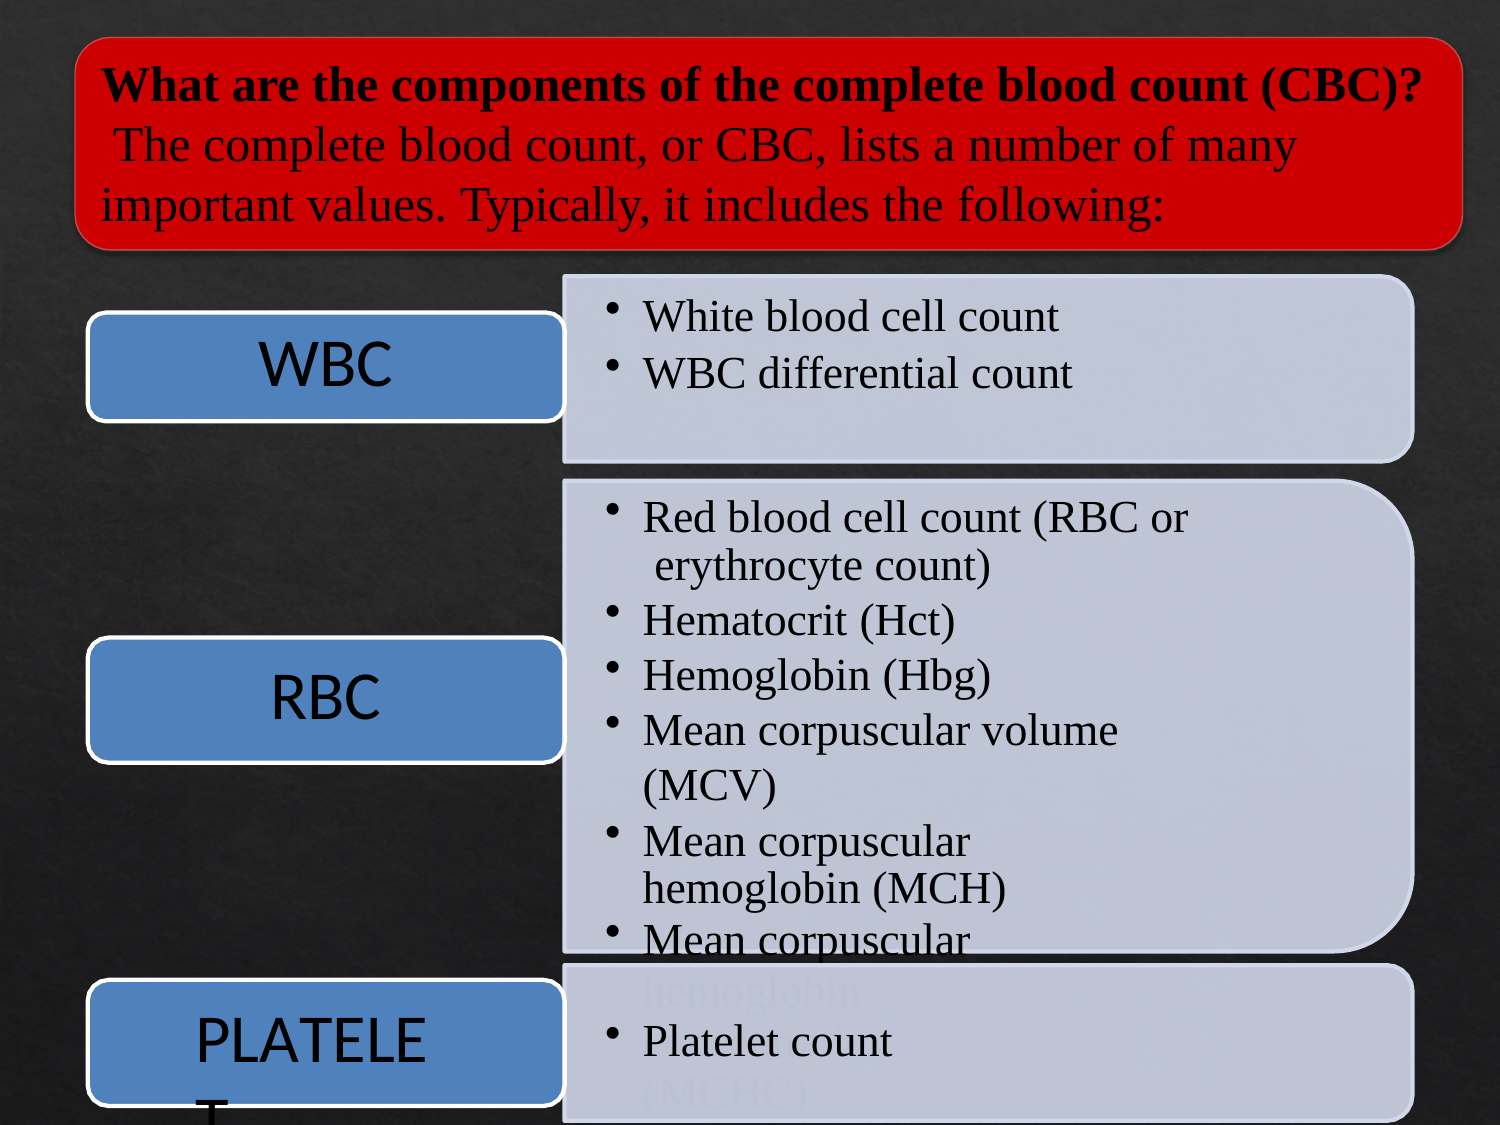

What are the components of the complete blood count (CBC)?  The complete blood count, or CBC, lists a number of many  important values. Typically, it includes the following:

White blood cell count
WBC differential count

Red blood cell count (RBC or  erythrocyte count)
Hematocrit (Hct)
Hemoglobin (Hbg)
Mean corpuscular volume (MCV)
Mean corpuscular  hemoglobin (MCH)
Mean corpuscular hemoglobin
concentration (MCHC)
WBC

RBC

PLATELET
Platelet count